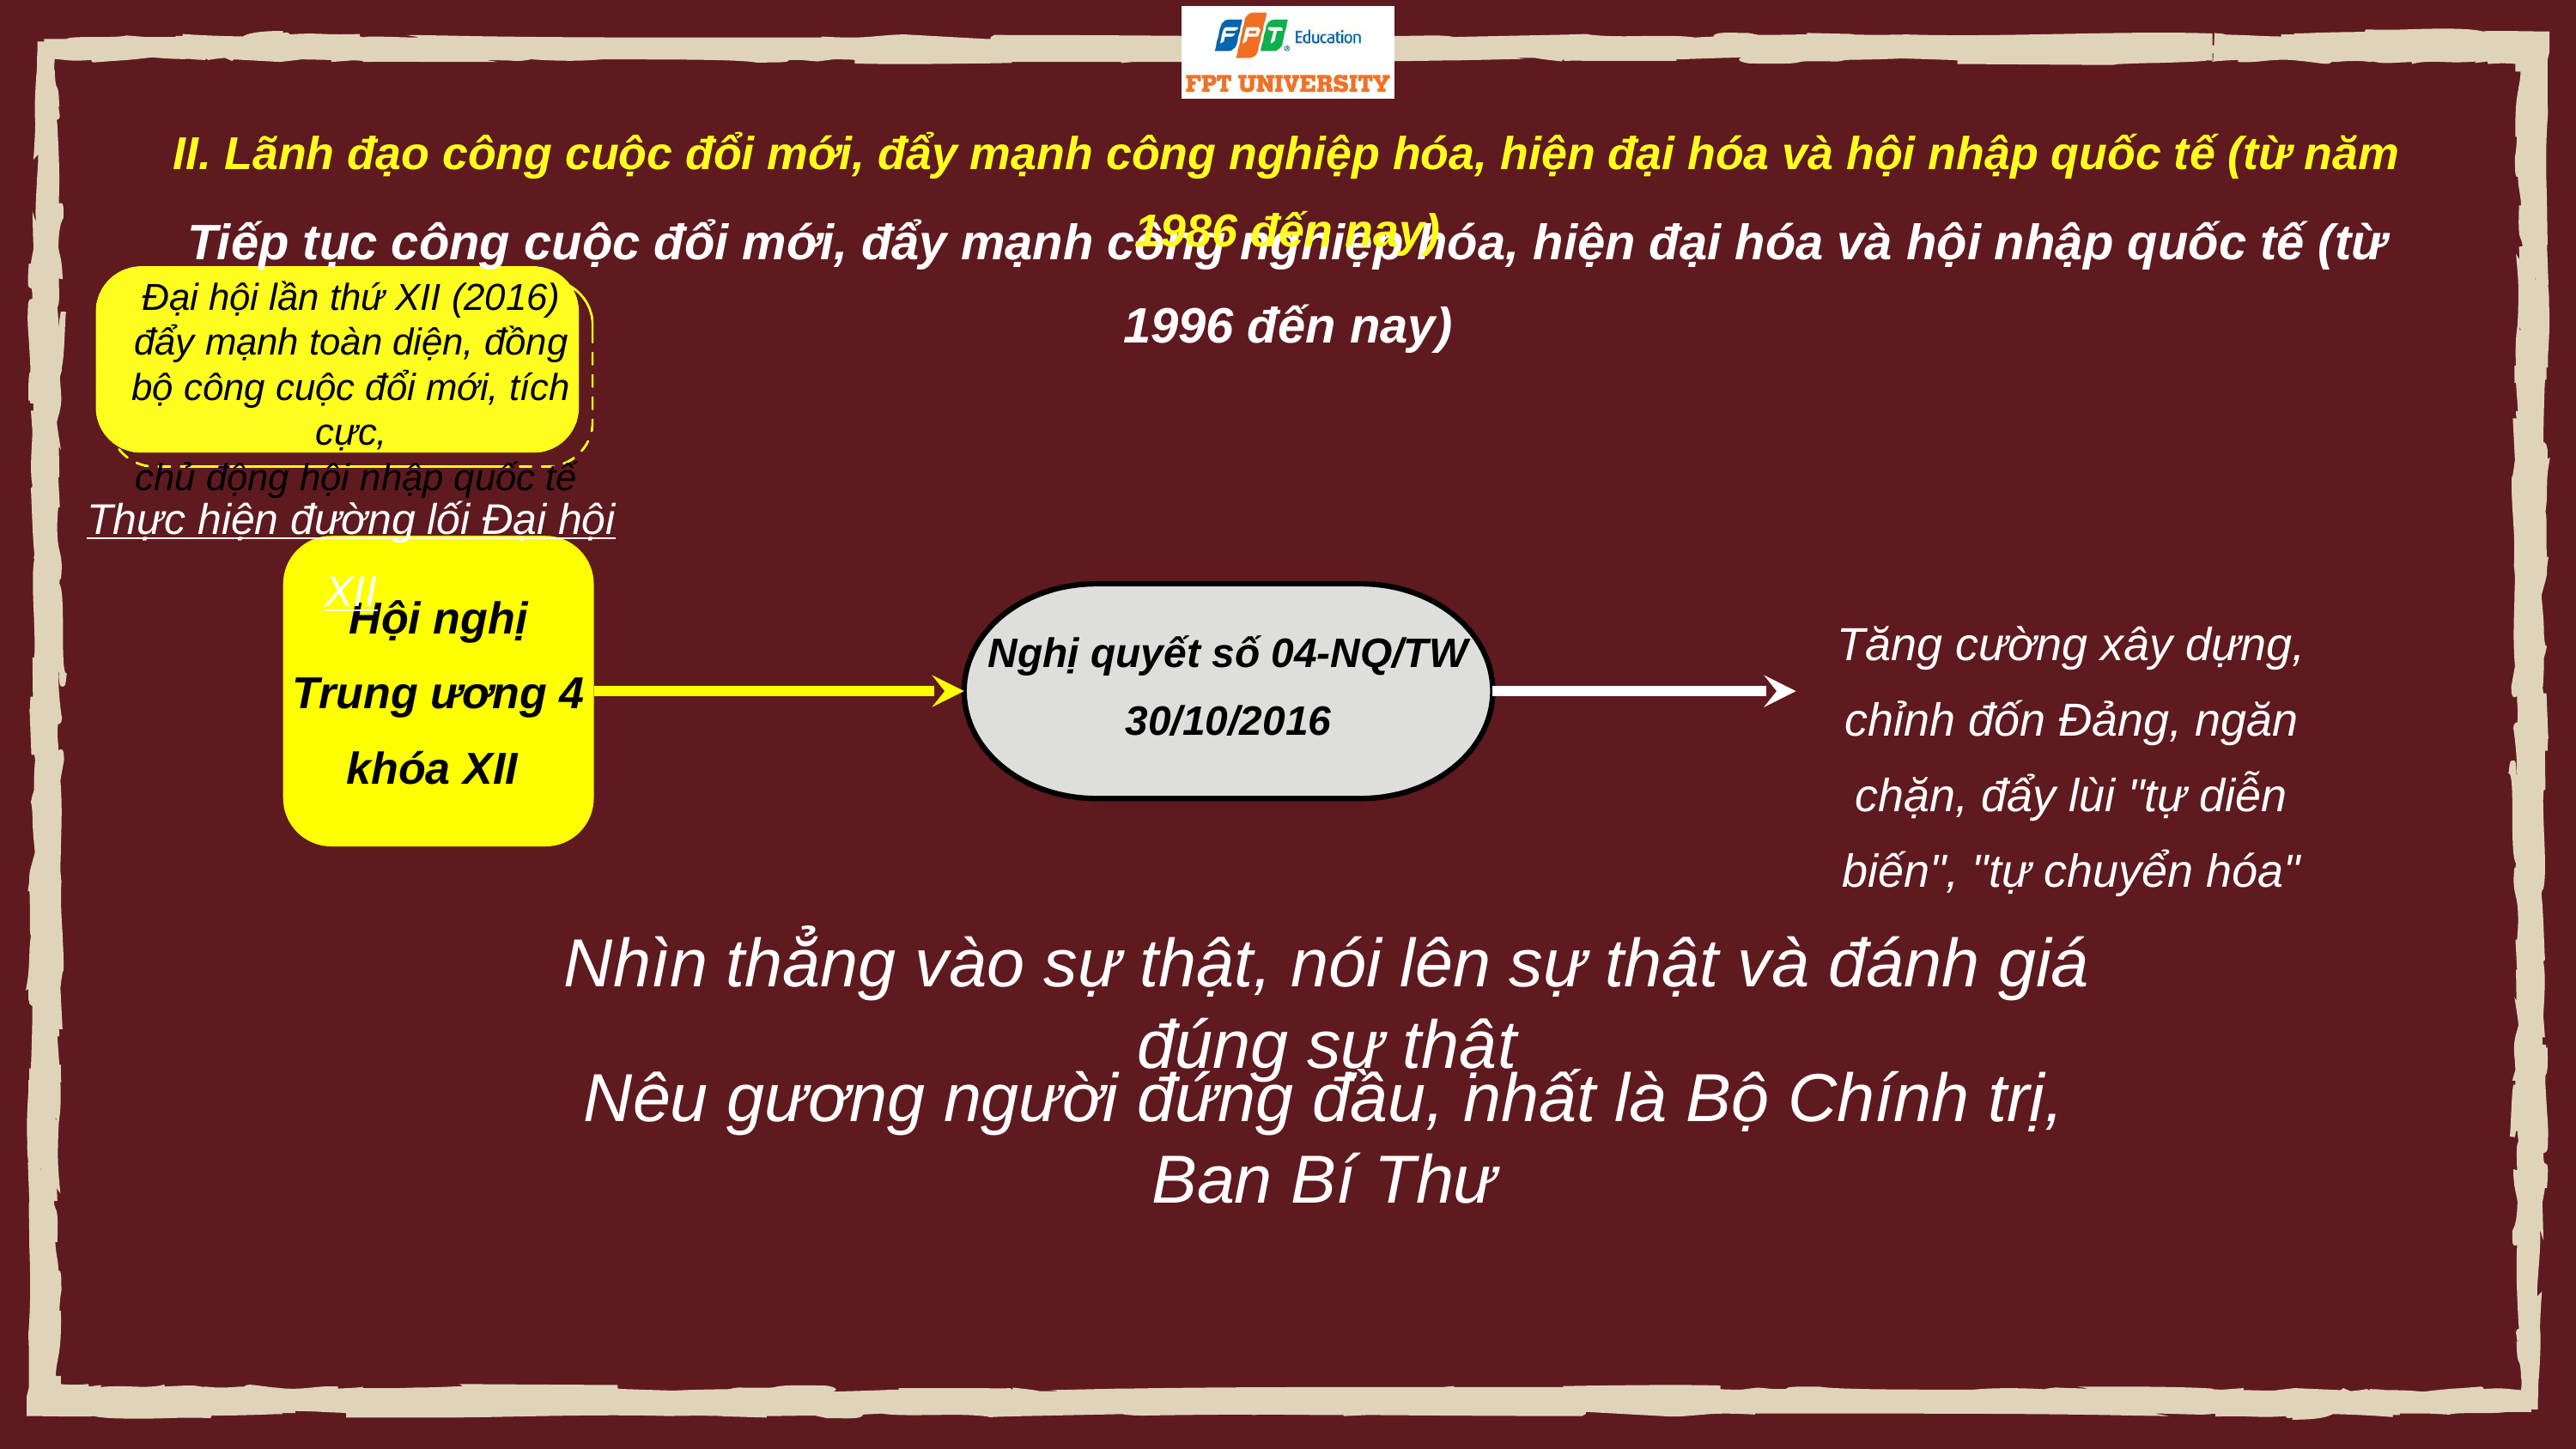

II. Lãnh đạo công cuộc đổi mới, đẩy mạnh công nghiệp hóa, hiện đại hóa và hội nhập quốc tế (từ năm 1986 đến nay)
Tiếp tục công cuộc đổi mới, đẩy mạnh công nghiệp hóa, hiện đại hóa và hội nhập quốc tế (từ 1996 đến nay)

Đại hội lần thứ XII (2016)
đẩy mạnh toàn diện, đồng bộ công cuộc đổi mới, tích cực,
 chủ động hội nhập quốc tế
Thực hiện đường lối Đại hội XII

Hội nghị Trung ương 4 khóa XII

Nghị quyết số 04-NQ/TW 30/10/2016
Tăng cường xây dựng, chỉnh đốn Đảng, ngăn chặn, đẩy lùi "tự diễn biến", "tự chuyển hóa"
Nhìn thẳng vào sự thật, nói lên sự thật và đánh giá đúng sự thật
Nêu gương người đứng đầu, nhất là Bộ Chính trị, Ban Bí Thư